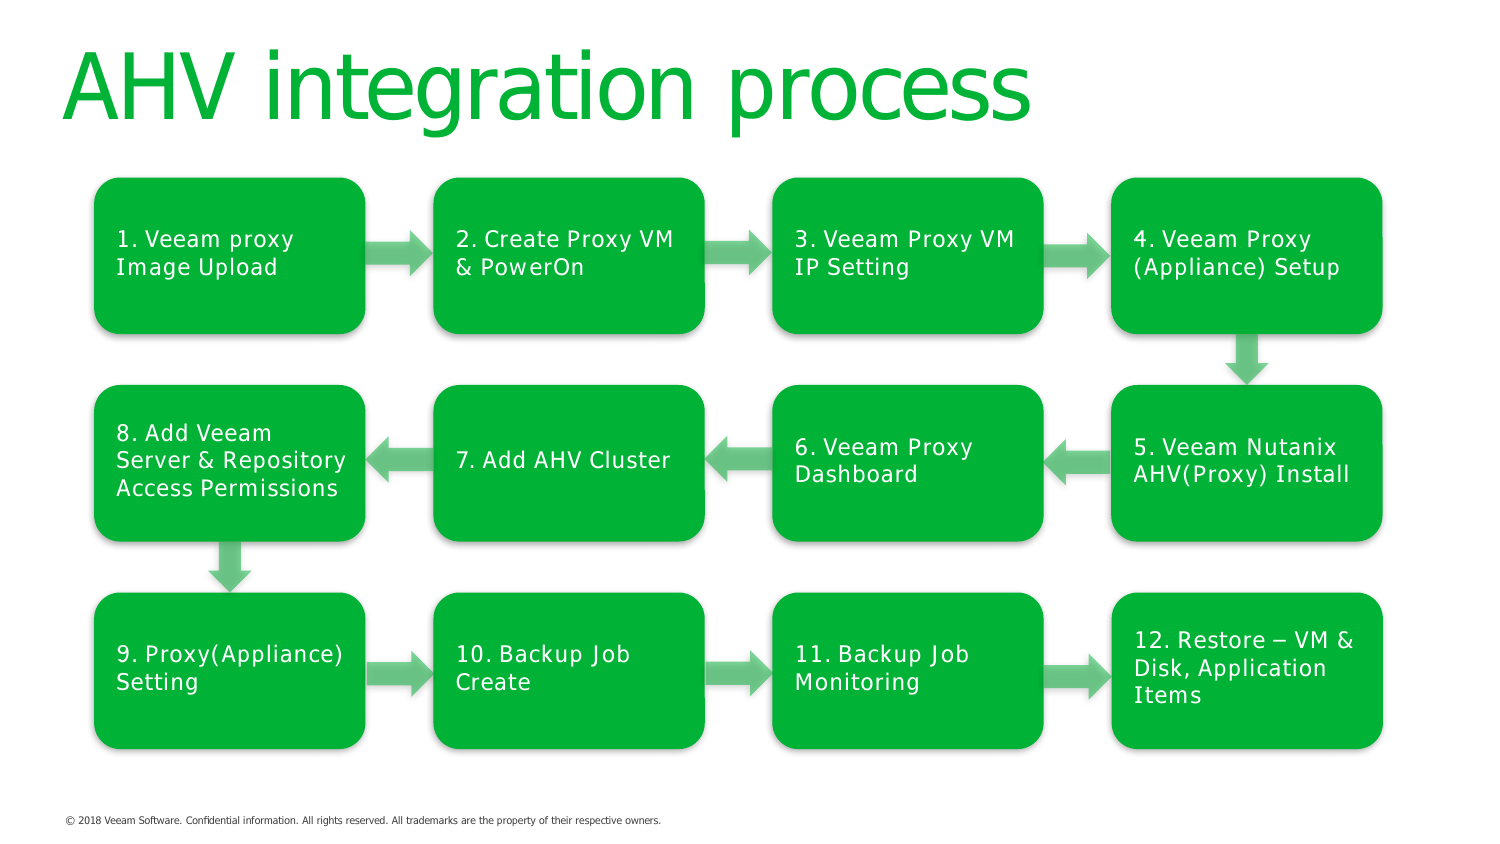

# AHV integration process
4. Veeam Proxy (Appliance) Setup
1. Veeam proxy Image Upload
2. Create Proxy VM & PowerOn
3. Veeam Proxy VM IP Setting

8. Add Veeam Server & Repository Access Permissions
7. Add AHV Cluster
6. Veeam Proxy Dashboard
5. Veeam Nutanix AHV(Proxy) Install

9. Proxy(Appliance) Setting
10. Backup Job Create
11. Backup Job Monitoring
12. Restore – VM & Disk, Application Items